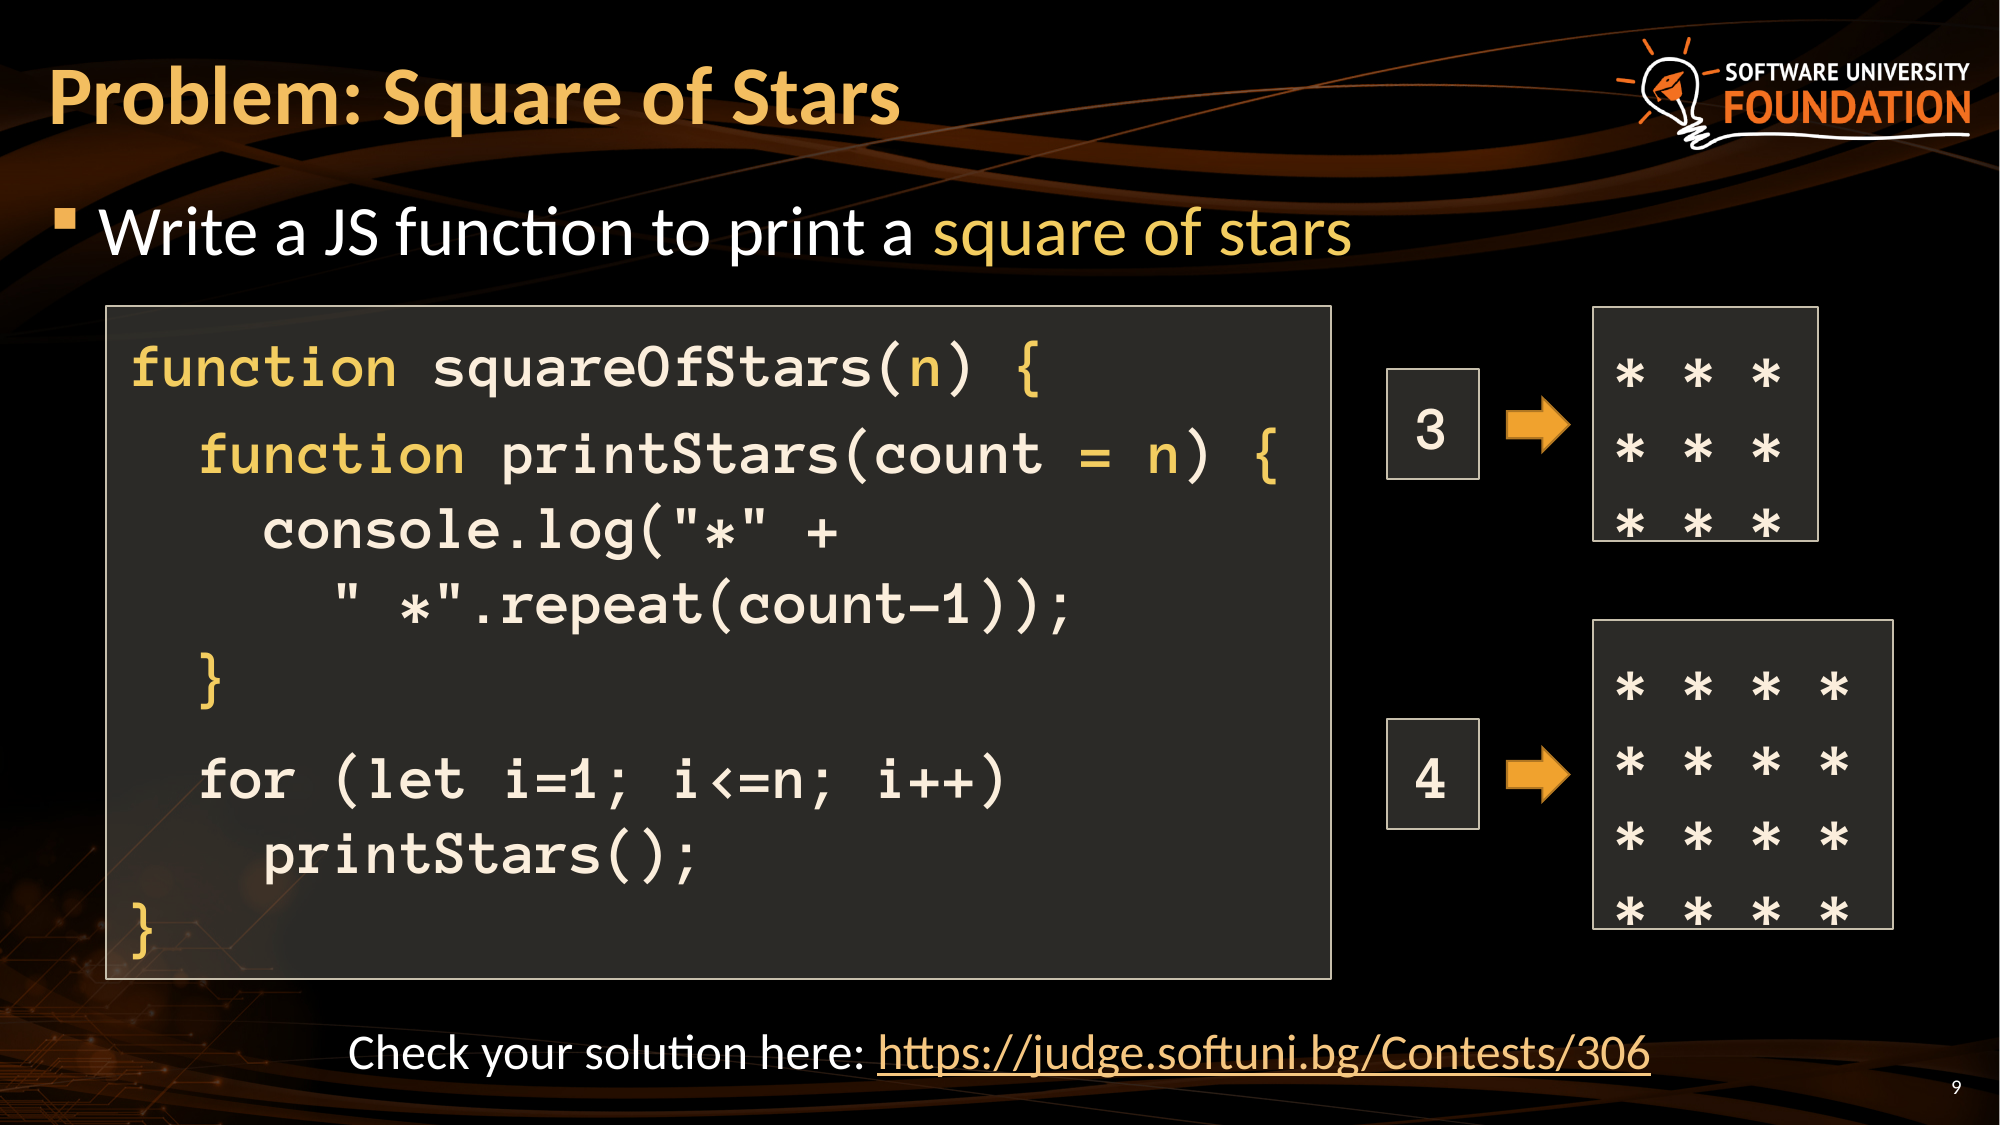

# Problem: Square of Stars
Write a JS function to print a square of stars
function squareOfStars(n) {
  function printStars(count = n) {
    console.log("*" +
      " *".repeat(count-1));
  }
  for (let i=1; i<=n; i++)
    printStars();
}
* * *
* * *
* * *
3

* * * *
* * * *
* * * *
* * * *
4

Check your solution here: https://judge.softuni.bg/Contests/306
9